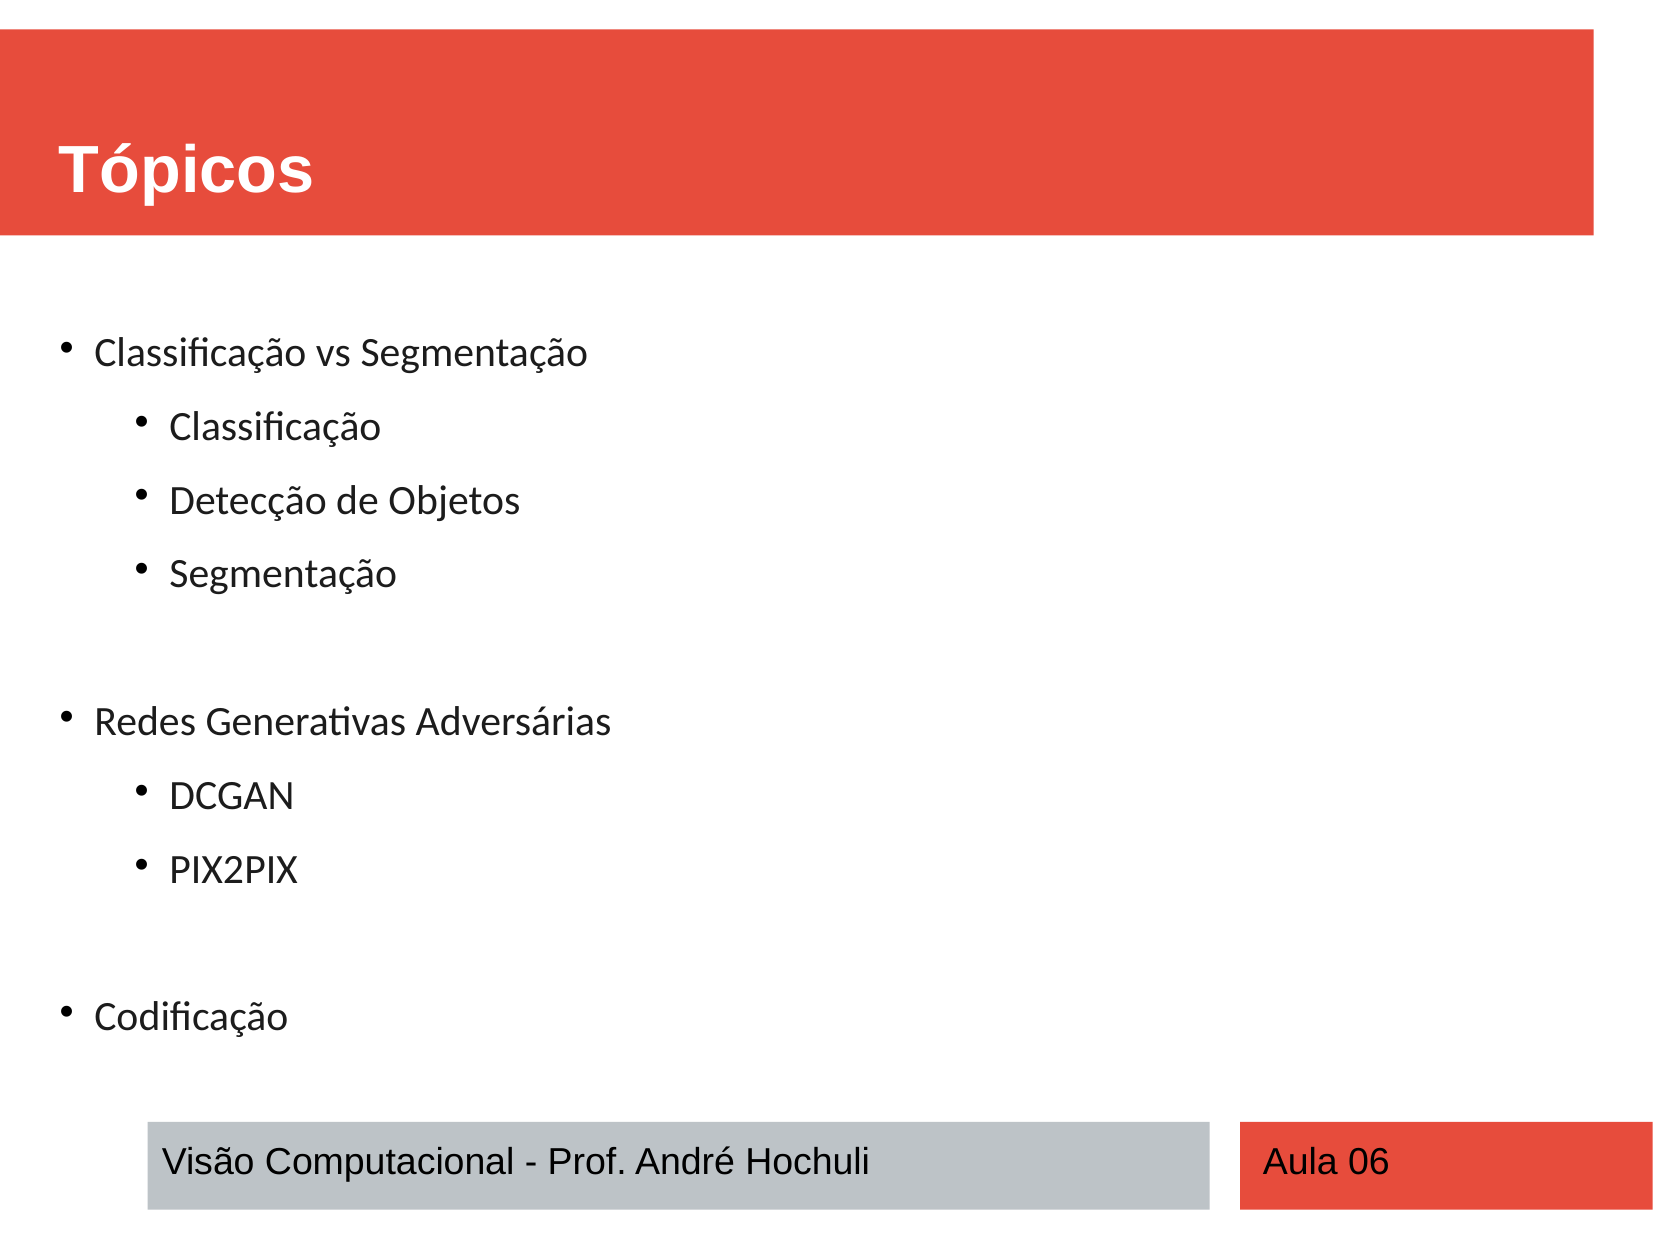

Tópicos
Classificação vs Segmentação
Classificação
Detecção de Objetos
Segmentação

Redes Generativas Adversárias
DCGAN
PIX2PIX

Codificação
Visão Computacional - Prof. André Hochuli
Aula 06